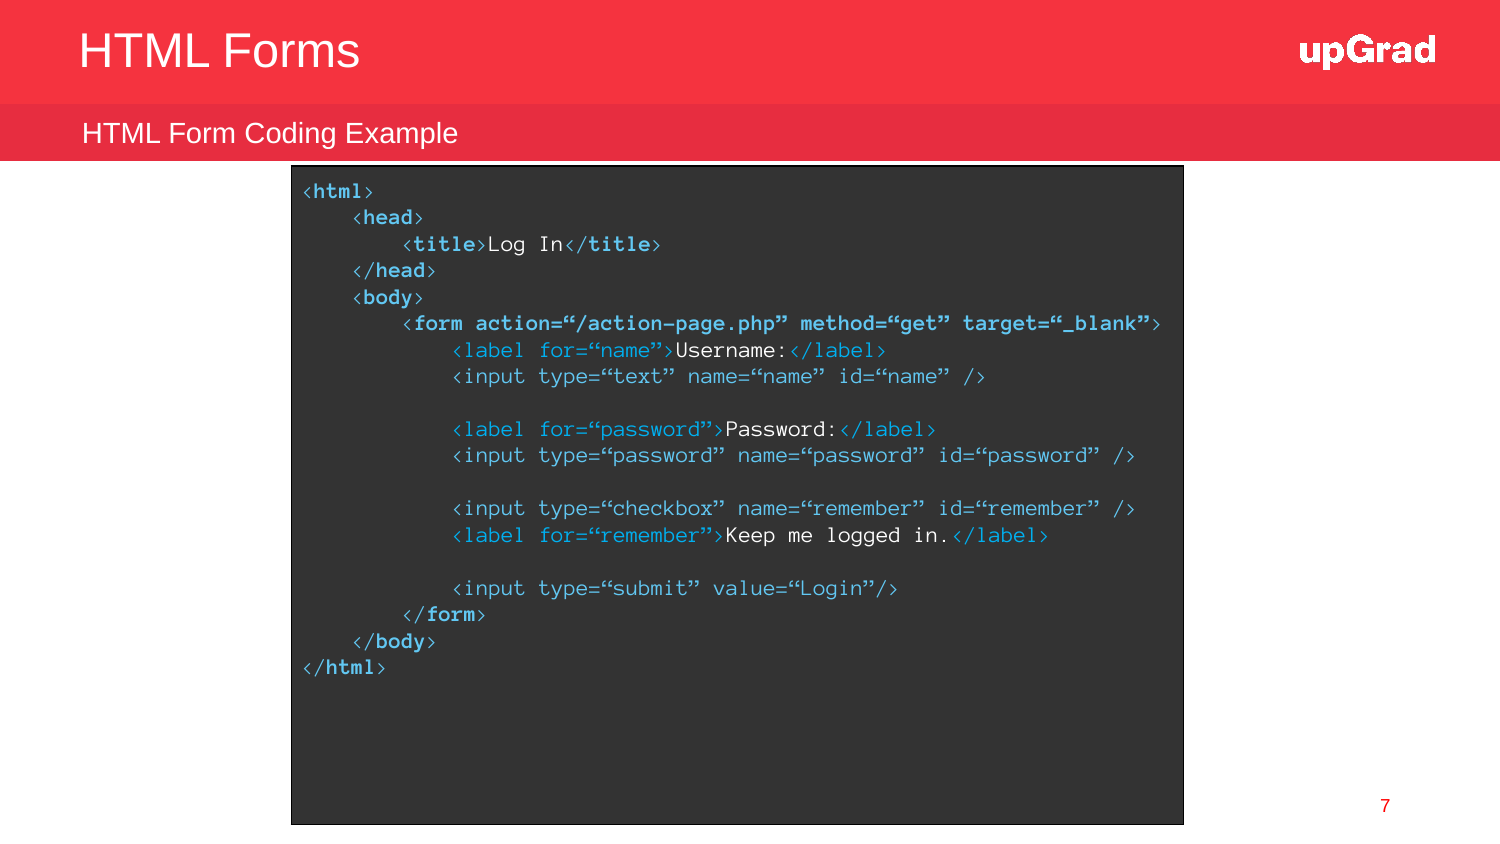

HTML Forms

HTML Form Coding Example
| <html> <head> <title>Log In</title> </head> <body> <form action=“/action-page.php” method=“get” target=“\_blank”> <label for=“name”>Username:</label> <input type=“text” name=“name” id=“name” /> <label for=“password”>Password:</label> <input type=“password” name=“password” id=“password” /> <input type=“checkbox” name=“remember” id=“remember” /> <label for=“remember”>Keep me logged in.</label> <input type=“submit” value=“Login”/> </form> </body> </html> |
| --- |
7